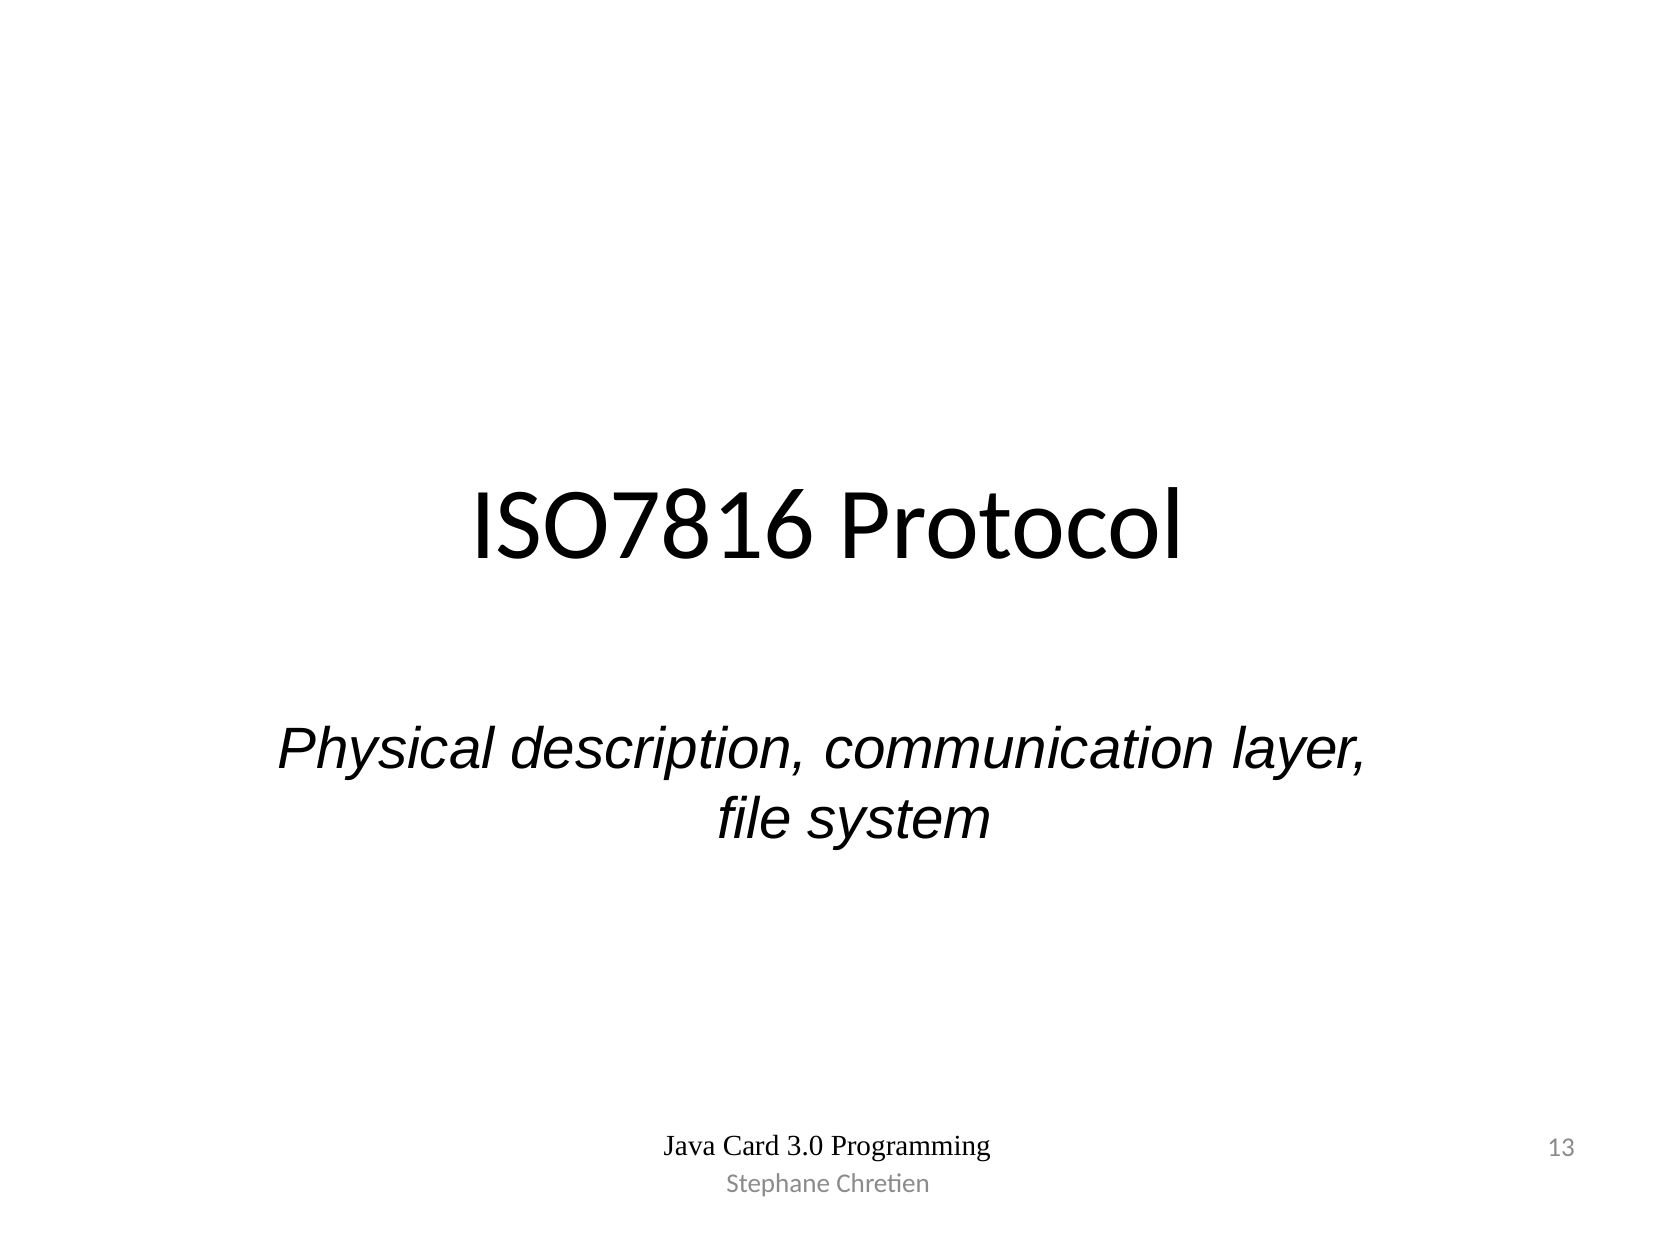

# ISO7816 Protocol
Physical description, communication layer,
file system
Java Card 3.0 Programming
13
Stephane Chretien